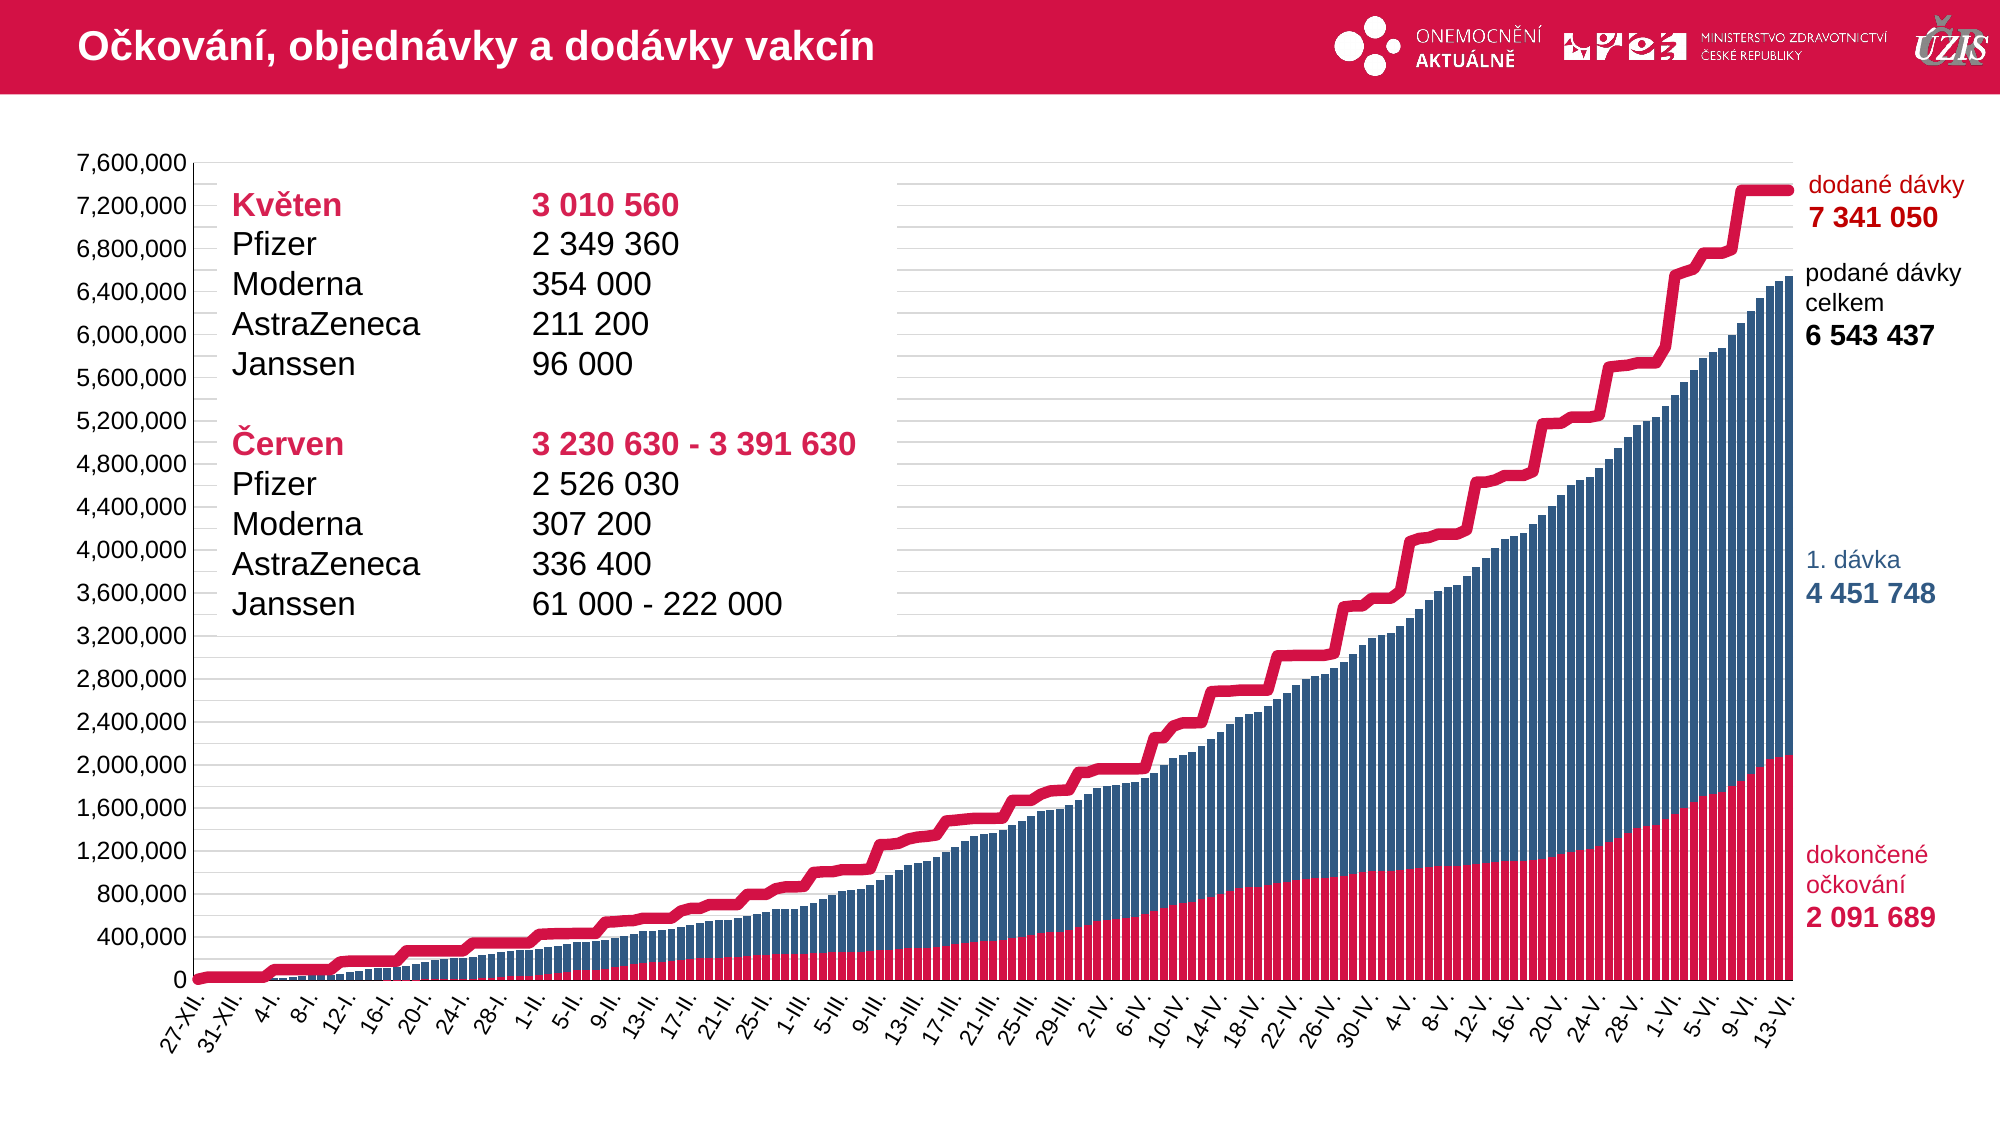

# Očkování, objednávky a dodávky vakcín

### Chart

| Category | dokončené očkování | první dávka | celkem dávek v ČR |
|---|---|---|---|
| 27-XII. | 0.0 | 1253.0 | 9750.0 |
| 28-XII. | 0.0 | 3545.0 | 29250.0 |
| 29-XII. | 0.0 | 6994.0 | 29250.0 |
| 30-XII. | 0.0 | 10472.0 | 29250.0 |
| 31-XII. | 0.0 | 11778.0 | 29250.0 |
| 1-I. | 0.0 | 12039.0 | 29250.0 |
| 2-I. | 0.0 | 13304.0 | 29250.0 |
| 3-I. | 0.0 | 14218.0 | 29250.0 |
| 4-I. | 0.0 | 17793.0 | 98475.0 |
| 5-I. | 0.0 | 22285.0 | 98475.0 |
| 6-I. | 0.0 | 28104.0 | 98475.0 |
| 7-I. | 0.0 | 36047.0 | 98475.0 |
| 8-I. | 0.0 | 45986.0 | 98475.0 |
| 9-I. | 0.0 | 47998.0 | 98475.0 |
| 10-I. | 0.0 | 49749.0 | 98475.0 |
| 11-I. | 0.0 | 59549.0 | 169650.0 |
| 12-I. | 0.0 | 72909.0 | 178050.0 |
| 13-I. | 0.0 | 86383.0 | 178050.0 |
| 14-I. | 0.0 | 101546.0 | 178050.0 |
| 15-I. | 0.0 | 115485.0 | 178050.0 |
| 16-I. | 2.0 | 118858.0 | 178050.0 |
| 17-I. | 636.0 | 121454.0 | 178050.0 |
| 18-I. | 2449.0 | 133904.0 | 272820.0 |
| 19-I. | 5151.0 | 146409.0 | 272820.0 |
| 20-I. | 7780.0 | 160018.0 | 272820.0 |
| 21-I. | 9503.0 | 175582.0 | 272820.0 |
| 22-I. | 10537.0 | 190380.0 | 272820.0 |
| 23-I. | 11404.0 | 193661.0 | 272820.0 |
| 24-I. | 12267.0 | 195906.0 | 272820.0 |
| 25-I. | 15222.0 | 205502.0 | 346530.0 |
| 26-I. | 19179.0 | 215995.0 | 346530.0 |
| 27-I. | 23674.0 | 224985.0 | 346530.0 |
| 28-I. | 29764.0 | 232013.0 | 346530.0 |
| 29-I. | 37583.0 | 238191.0 | 346530.0 |
| 30-I. | 38665.0 | 238909.0 | 346530.0 |
| 31-I. | 39837.0 | 239612.0 | 346530.0 |
| 1-II. | 47723.0 | 243561.0 | 426480.0 |
| 2-II. | 57892.0 | 247678.0 | 430680.0 |
| 3-II. | 68844.0 | 252066.0 | 433980.0 |
| 4-II. | 81758.0 | 256943.0 | 434580.0 |
| 5-II. | 92382.0 | 262379.0 | 435680.0 |
| 6-II. | 94719.0 | 263215.0 | 435680.0 |
| 7-II. | 97195.0 | 264061.0 | 435680.0 |
| 8-II. | 108545.0 | 268087.0 | 539800.0 |
| 9-II. | 120440.0 | 273152.0 | 543800.0 |
| 10-II. | 133614.0 | 278617.0 | 552500.0 |
| 11-II. | 149730.0 | 284895.0 | 555000.0 |
| 12-II. | 164371.0 | 291601.0 | 576600.0 |
| 13-II. | 167342.0 | 293179.0 | 576600.0 |
| 14-II. | 168710.0 | 294167.0 | 576600.0 |
| 15-II. | 178015.0 | 300510.0 | 576600.0 |
| 16-II. | 187032.0 | 309175.0 | 643290.0 |
| 17-II. | 195279.0 | 318836.0 | 667860.0 |
| 18-II. | 203263.0 | 331104.0 | 667860.0 |
| 19-II. | 210552.0 | 342914.0 | 703860.0 |
| 20-II. | 211715.0 | 344848.0 | 703860.0 |
| 21-II. | 212721.0 | 345872.0 | 703860.0 |
| 22-II. | 218711.0 | 355952.0 | 703860.0 |
| 23-II. | 225647.0 | 368818.0 | 797460.0 |
| 24-II. | 231643.0 | 382627.0 | 797460.0 |
| 25-II. | 237157.0 | 400548.0 | 797460.0 |
| 26-II. | 242470.0 | 416646.0 | 850360.0 |
| 27-II. | 243018.0 | 419580.0 | 867260.0 |
| 28-II. | 243559.0 | 421917.0 | 867260.0 |
| 1-III. | 246954.0 | 441281.0 | 872860.0 |
| 2-III. | 250478.0 | 468371.0 | 1001550.0 |
| 3-III. | 254951.0 | 498968.0 | 1008150.0 |
| 4-III. | 259601.0 | 532040.0 | 1008150.0 |
| 5-III. | 264964.0 | 560704.0 | 1027250.0 |
| 6-III. | 265800.0 | 572777.0 | 1027250.0 |
| 7-III. | 266628.0 | 584119.0 | 1027250.0 |
| 8-III. | 271437.0 | 613674.0 | 1036050.0 |
| 9-III. | 277770.0 | 649798.0 | 1260050.0 |
| 10-III. | 284680.0 | 690852.0 | 1262650.0 |
| 11-III. | 292997.0 | 735423.0 | 1272850.0 |
| 12-III. | 301419.0 | 773973.0 | 1312350.0 |
| 13-III. | 302703.0 | 790971.0 | 1330250.0 |
| 14-III. | 303829.0 | 802998.0 | 1338450.0 |
| 15-III. | 312574.0 | 831177.0 | 1350850.0 |
| 16-III. | 323041.0 | 869867.0 | 1479870.0 |
| 17-III. | 333494.0 | 907150.0 | 1487270.0 |
| 18-III. | 345853.0 | 944863.0 | 1496770.0 |
| 19-III. | 359395.0 | 979033.0 | 1504970.0 |
| 20-III. | 361401.0 | 994040.0 | 1504970.0 |
| 21-III. | 362931.0 | 1001403.0 | 1504970.0 |
| 22-III. | 375322.0 | 1025542.0 | 1507170.0 |
| 23-III. | 388567.0 | 1051838.0 | 1671070.0 |
| 24-III. | 404203.0 | 1078384.0 | 1671070.0 |
| 25-III. | 421995.0 | 1104484.0 | 1671070.0 |
| 26-III. | 439415.0 | 1129095.0 | 1727670.0 |
| 27-III. | 444225.0 | 1137466.0 | 1759170.0 |
| 28-III. | 448336.0 | 1142969.0 | 1764870.0 |
| 29-III. | 468924.0 | 1161717.0 | 1768270.0 |
| 30-III. | 490997.0 | 1186173.0 | 1932070.0 |
| 31-III. | 517945.0 | 1209034.0 | 1932070.0 |
| 1-IV. | 549801.0 | 1234390.0 | 1963670.0 |
| 2-IV. | 562508.0 | 1241186.0 | 1963670.0 |
| 3-IV. | 573387.0 | 1244737.0 | 1963670.0 |
| 4-IV. | 582120.0 | 1247203.0 | 1963670.0 |
| 5-IV. | 589262.0 | 1249512.0 | 1963670.0 |
| 6-IV. | 618402.0 | 1265491.0 | 1968970.0 |
| 7-IV. | 640447.0 | 1288663.0 | 2254450.0 |
| 8-IV. | 671245.0 | 1326813.0 | 2254450.0 |
| 9-IV. | 701146.0 | 1365665.0 | 2362350.0 |
| 10-IV. | 716336.0 | 1380943.0 | 2391950.0 |
| 11-IV. | 726318.0 | 1390635.0 | 2391950.0 |
| 12-IV. | 751107.0 | 1428352.0 | 2394850.0 |
| 13-IV. | 776915.0 | 1464151.0 | 2681500.0 |
| 14-IV. | 804169.0 | 1502585.0 | 2687600.0 |
| 15-IV. | 829737.0 | 1550039.0 | 2687600.0 |
| 16-IV. | 855271.0 | 1594331.0 | 2695900.0 |
| 17-IV. | 864254.0 | 1610871.0 | 2695900.0 |
| 18-IV. | 869198.0 | 1623766.0 | 2695900.0 |
| 19-IV. | 884524.0 | 1667354.0 | 2695900.0 |
| 20-IV. | 900264.0 | 1709206.0 | 3015950.0 |
| 21-IV. | 914367.0 | 1756722.0 | 3015950.0 |
| 22-IV. | 931644.0 | 1810845.0 | 3019650.0 |
| 23-IV. | 943591.0 | 1860346.0 | 3020200.0 |
| 24-IV. | 948780.0 | 1878060.0 | 3020200.0 |
| 25-IV. | 952755.0 | 1892643.0 | 3020200.0 |
| 26-IV. | 960108.0 | 1941434.0 | 3038100.0 |
| 27-IV. | 972217.0 | 1989197.0 | 3469420.0 |
| 28-IV. | 986092.0 | 2046143.0 | 3479720.0 |
| 29-IV. | 1001813.0 | 2109612.0 | 3479720.0 |
| 30-IV. | 1011660.0 | 2170041.0 | 3551120.0 |
| 1-V. | 1015024.0 | 2189167.0 | 3551120.0 |
| 2-V. | 1017249.0 | 2207967.0 | 3551120.0 |
| 3-V. | 1022243.0 | 2273544.0 | 3616120.0 |
| 4-V. | 1030490.0 | 2337770.0 | 4076680.0 |
| 5-V. | 1039786.0 | 2408380.0 | 4106680.0 |
| 6-V. | 1050345.0 | 2486033.0 | 4115030.0 |
| 7-V. | 1060267.0 | 2560786.0 | 4146880.0 |
| 8-V. | 1061960.0 | 2589875.0 | 4146880.0 |
| 9-V. | 1063126.0 | 2613879.0 | 4146880.0 |
| 10-V. | 1070219.0 | 2684279.0 | 4186430.0 |
| 11-V. | 1078936.0 | 2757928.0 | 4628960.0 |
| 12-V. | 1087874.0 | 2835500.0 | 4628960.0 |
| 13-V. | 1096927.0 | 2917275.0 | 4649310.0 |
| 14-V. | 1104580.0 | 2994834.0 | 4691010.0 |
| 15-V. | 1106714.0 | 3026389.0 | 4691010.0 |
| 16-V. | 1107889.0 | 3052004.0 | 4691010.0 |
| 17-V. | 1114509.0 | 3123067.0 | 4727610.0 |
| 18-V. | 1127390.0 | 3193408.0 | 5171510.0 |
| 19-V. | 1142388.0 | 3268879.0 | 5174310.0 |
| 20-V. | 1169197.0 | 3341988.0 | 5177310.0 |
| 21-V. | 1196749.0 | 3408670.0 | 5233310.0 |
| 22-V. | 1207779.0 | 3440493.0 | 5233310.0 |
| 23-V. | 1216718.0 | 3462613.0 | 5233310.0 |
| 24-V. | 1250111.0 | 3508014.0 | 5251210.0 |
| 25-V. | 1285638.0 | 3557556.0 | 5698160.0 |
| 26-V. | 1322987.0 | 3622757.0 | 5708510.0 |
| 27-V. | 1370018.0 | 3681392.0 | 5716510.0 |
| 28-V. | 1416301.0 | 3740382.0 | 5737910.0 |
| 29-V. | 1433250.0 | 3769116.0 | 5737910.0 |
| 30-V. | 1447595.0 | 3791240.0 | 5737910.0 |
| 31-V. | 1494840.0 | 3843992.0 | 5886710.0 |
| 1-VI. | 1542894.0 | 3899785.0 | 6551130.0 |
| 2-VI. | 1596626.0 | 3959539.0 | 6582980.0 |
| 3-VI. | 1656389.0 | 4014329.0 | 6610880.0 |
| 4-VI. | 1713294.0 | 4073050.0 | 6757600.0 |
| 5-VI. | 1731915.0 | 4106651.0 | 6757600.0 |
| 6-VI. | 1746903.0 | 4133306.0 | 6757600.0 |
| 7-VI. | 1801959.0 | 4192823.0 | 6791150.0 |
| 8-VI. | 1856484.0 | 4252749.0 | 7341050.0 |
| 9-VI. | 1918625.0 | 4305651.0 | 7341050.0 |
| 10-VI. | 1986181.0 | 4352517.0 | 7341050.0 |
| 11-VI. | 2053761.0 | 4398285.0 | 7341050.0 |
| 12-VI. | 2074277.0 | 4428851.0 | 7341050.0 |
| 13-VI. | 2091689.0 | 4451748.0 | 7341050.0 |
dodané dávky
7 341 050
Květen		3 010 560
Pfizer		2 349 360
Moderna		354 000
AstraZeneca	211 200
Janssen		96 000

Červen		3 230 630 - 3 391 630
Pfizer		2 526 030
Moderna		307 200
AstraZeneca	336 400
Janssen		61 000 - 222 000
podané dávky celkem
6 543 437
1. dávka
4 451 748
dokončené
očkování
2 091 689